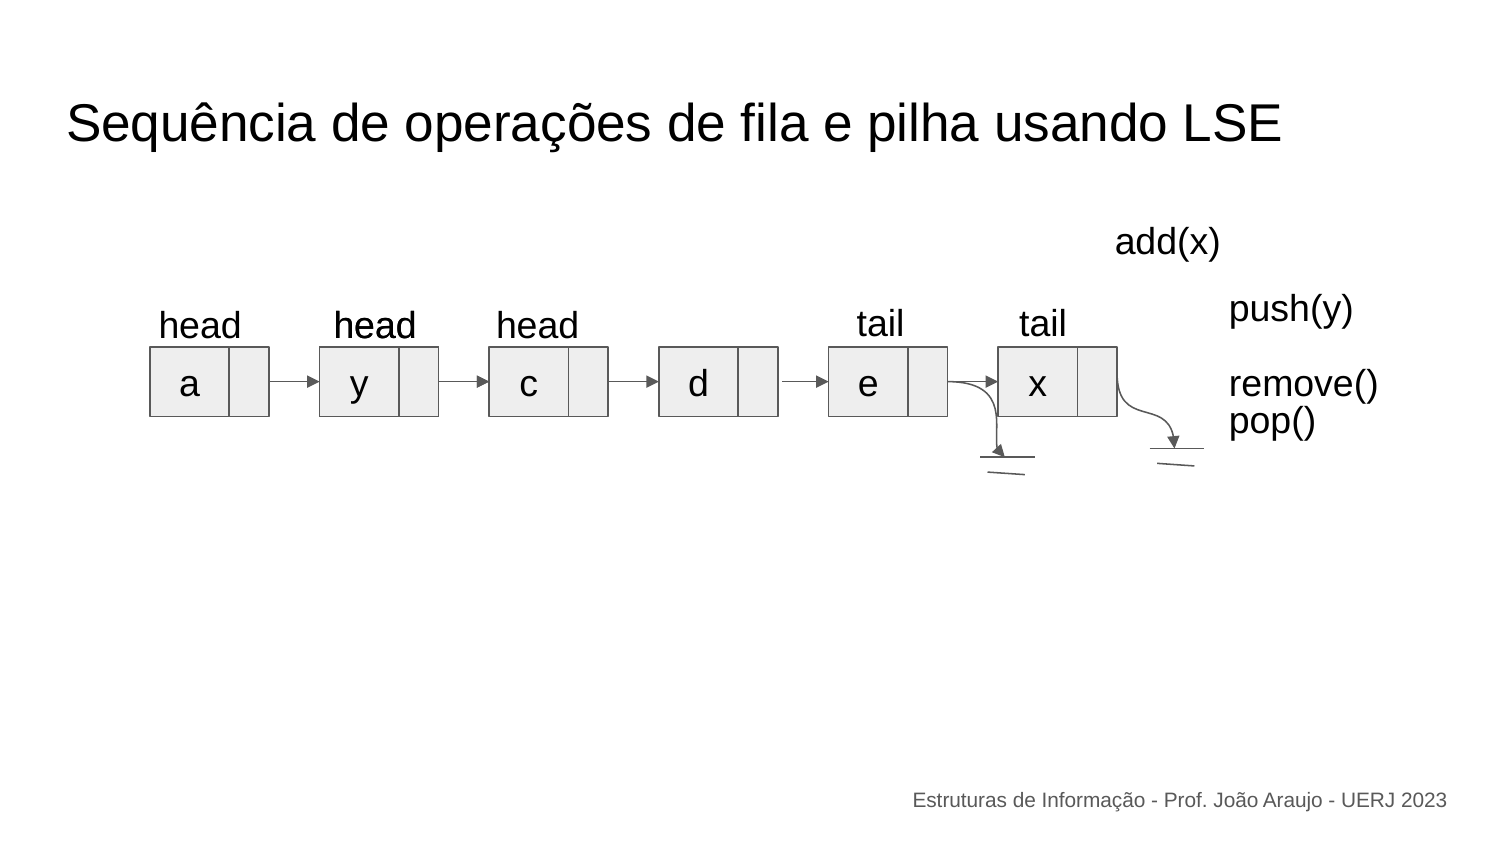

# Sequência de operações de fila e pilha usando LSE
add(x)
push(y)
tail
tail
head
head
head
head
remove()
a

b
y

c

d

e

x

pop()